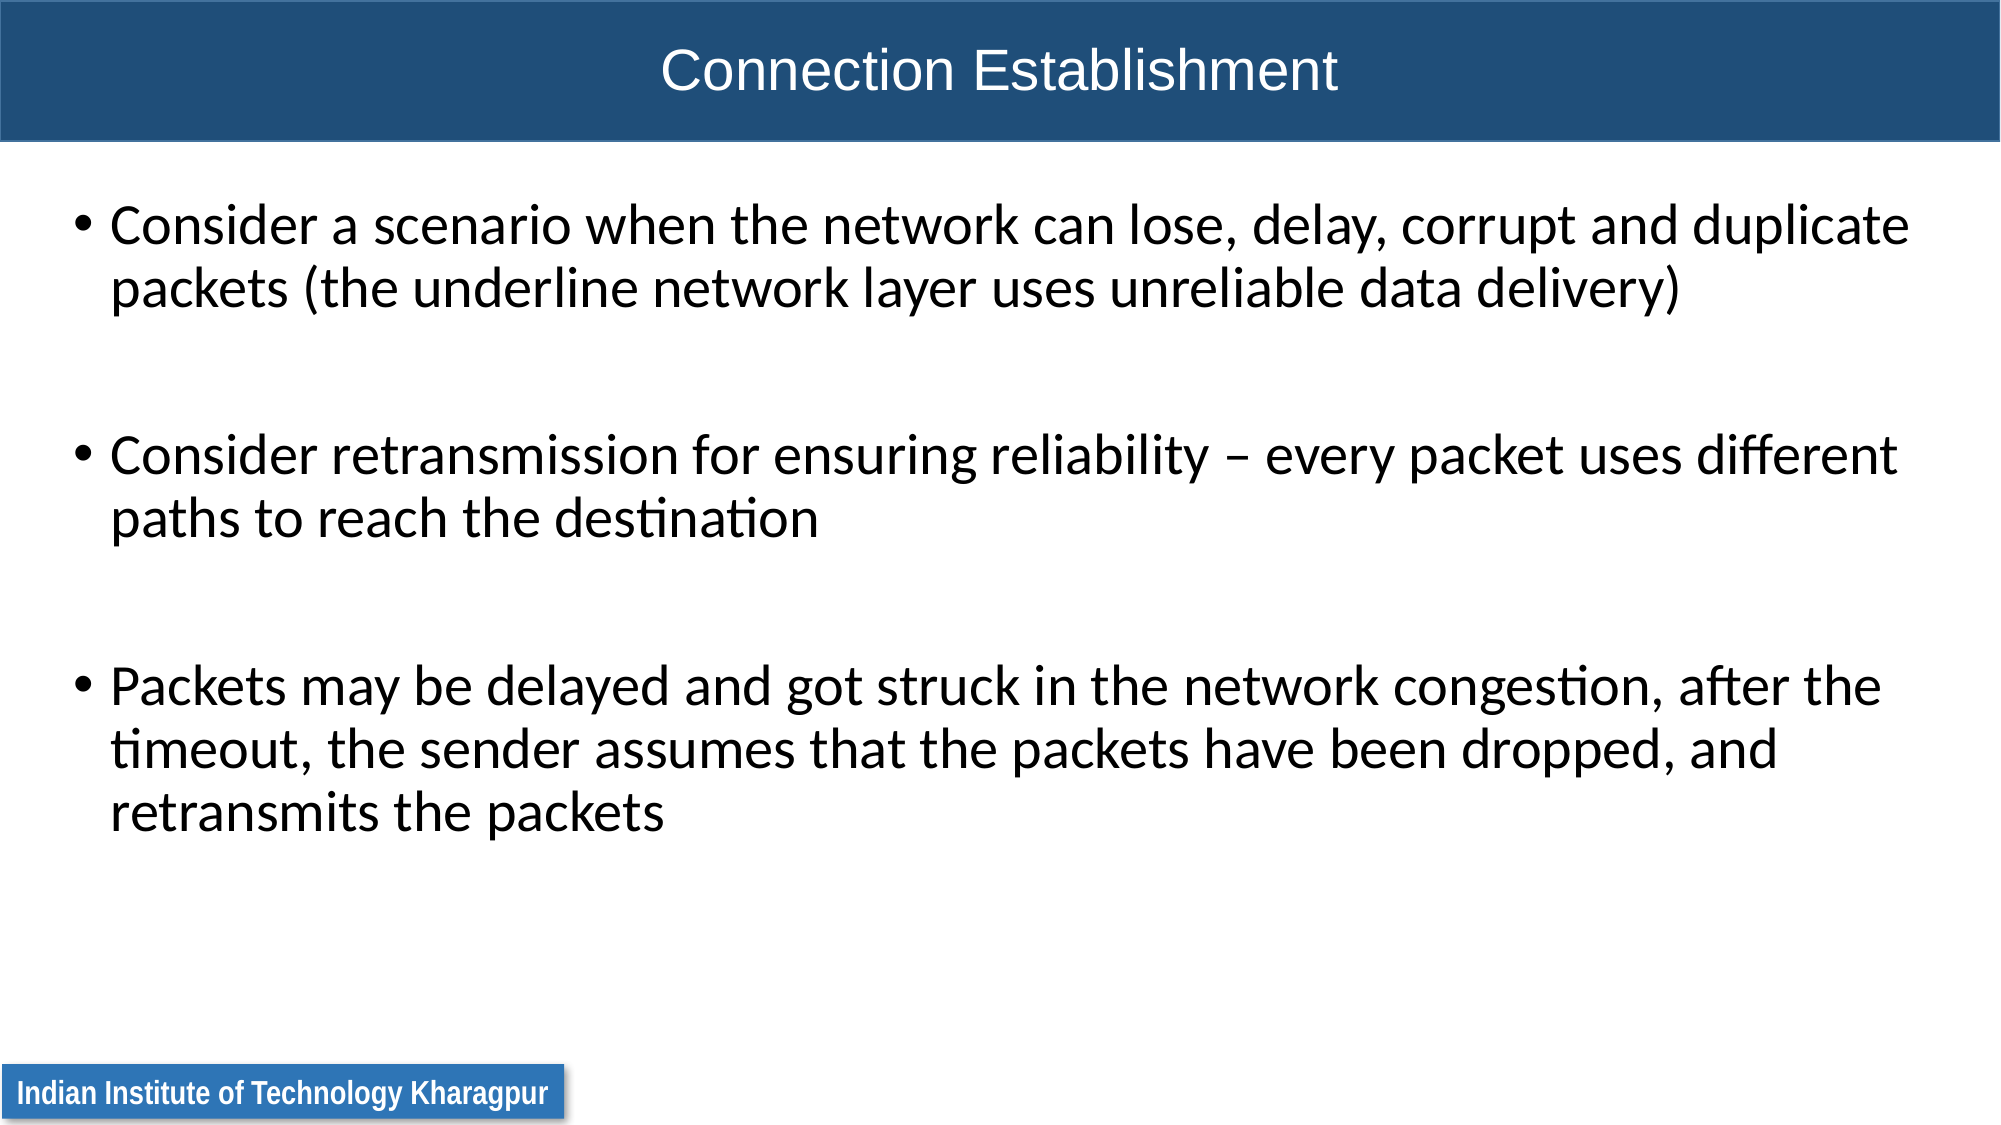

# Connection Establishment
Consider a scenario when the network can lose, delay, corrupt and duplicate packets (the underline network layer uses unreliable data delivery)

Consider retransmission for ensuring reliability – every packet uses different paths to reach the destination

Packets may be delayed and got struck in the network congestion, after the timeout, the sender assumes that the packets have been dropped, and retransmits the packets